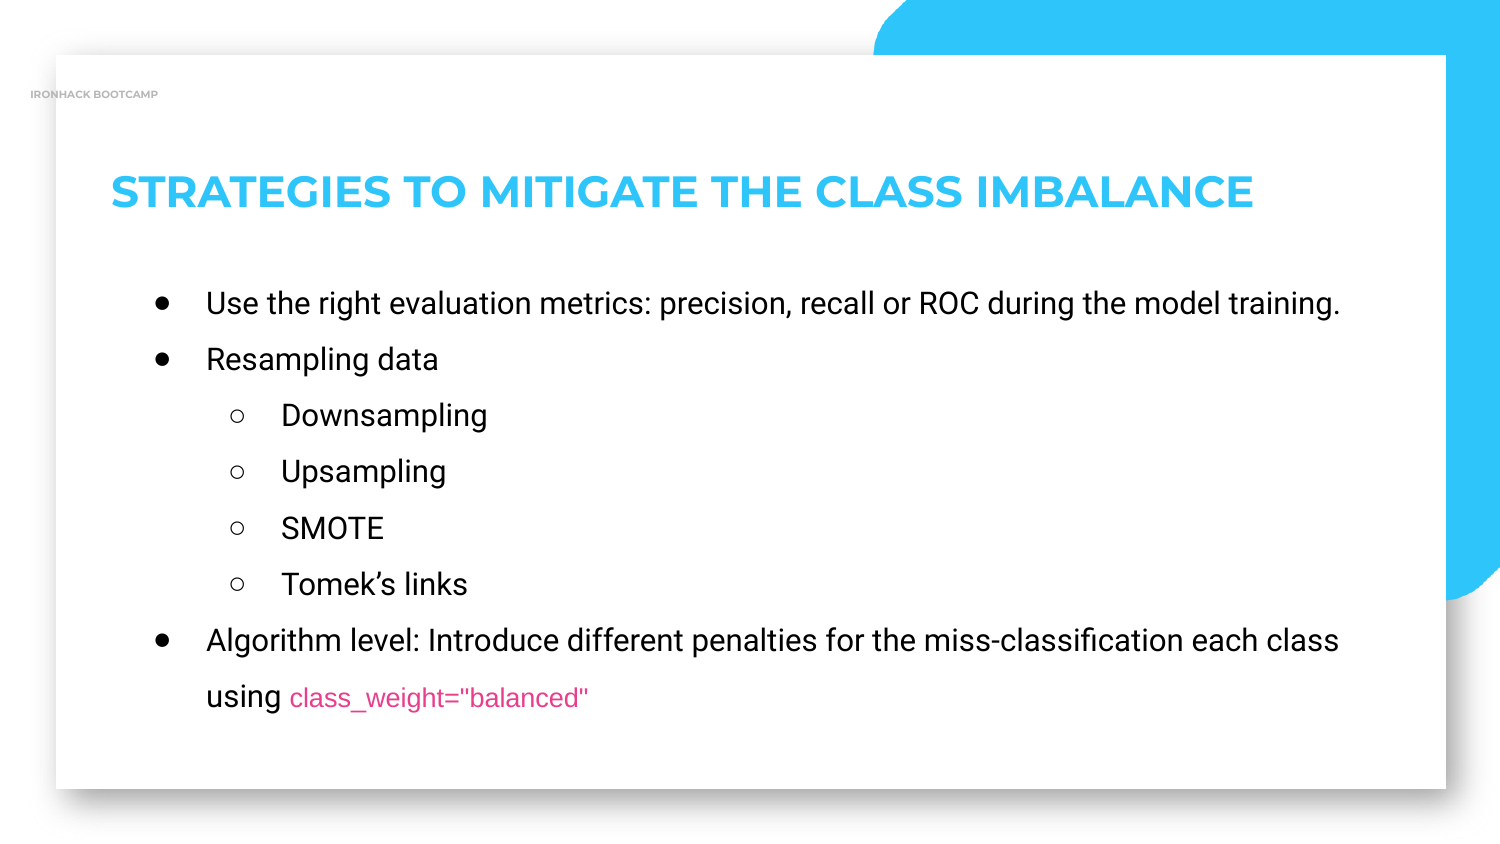

IRONHACK BOOTCAMP
STRATEGIES TO MITIGATE THE CLASS IMBALANCE
Use the right evaluation metrics: precision, recall or ROC during the model training.
Resampling data
Downsampling
Upsampling
SMOTE
Tomek’s links
Algorithm level: Introduce different penalties for the miss-classification each class using class_weight="balanced"